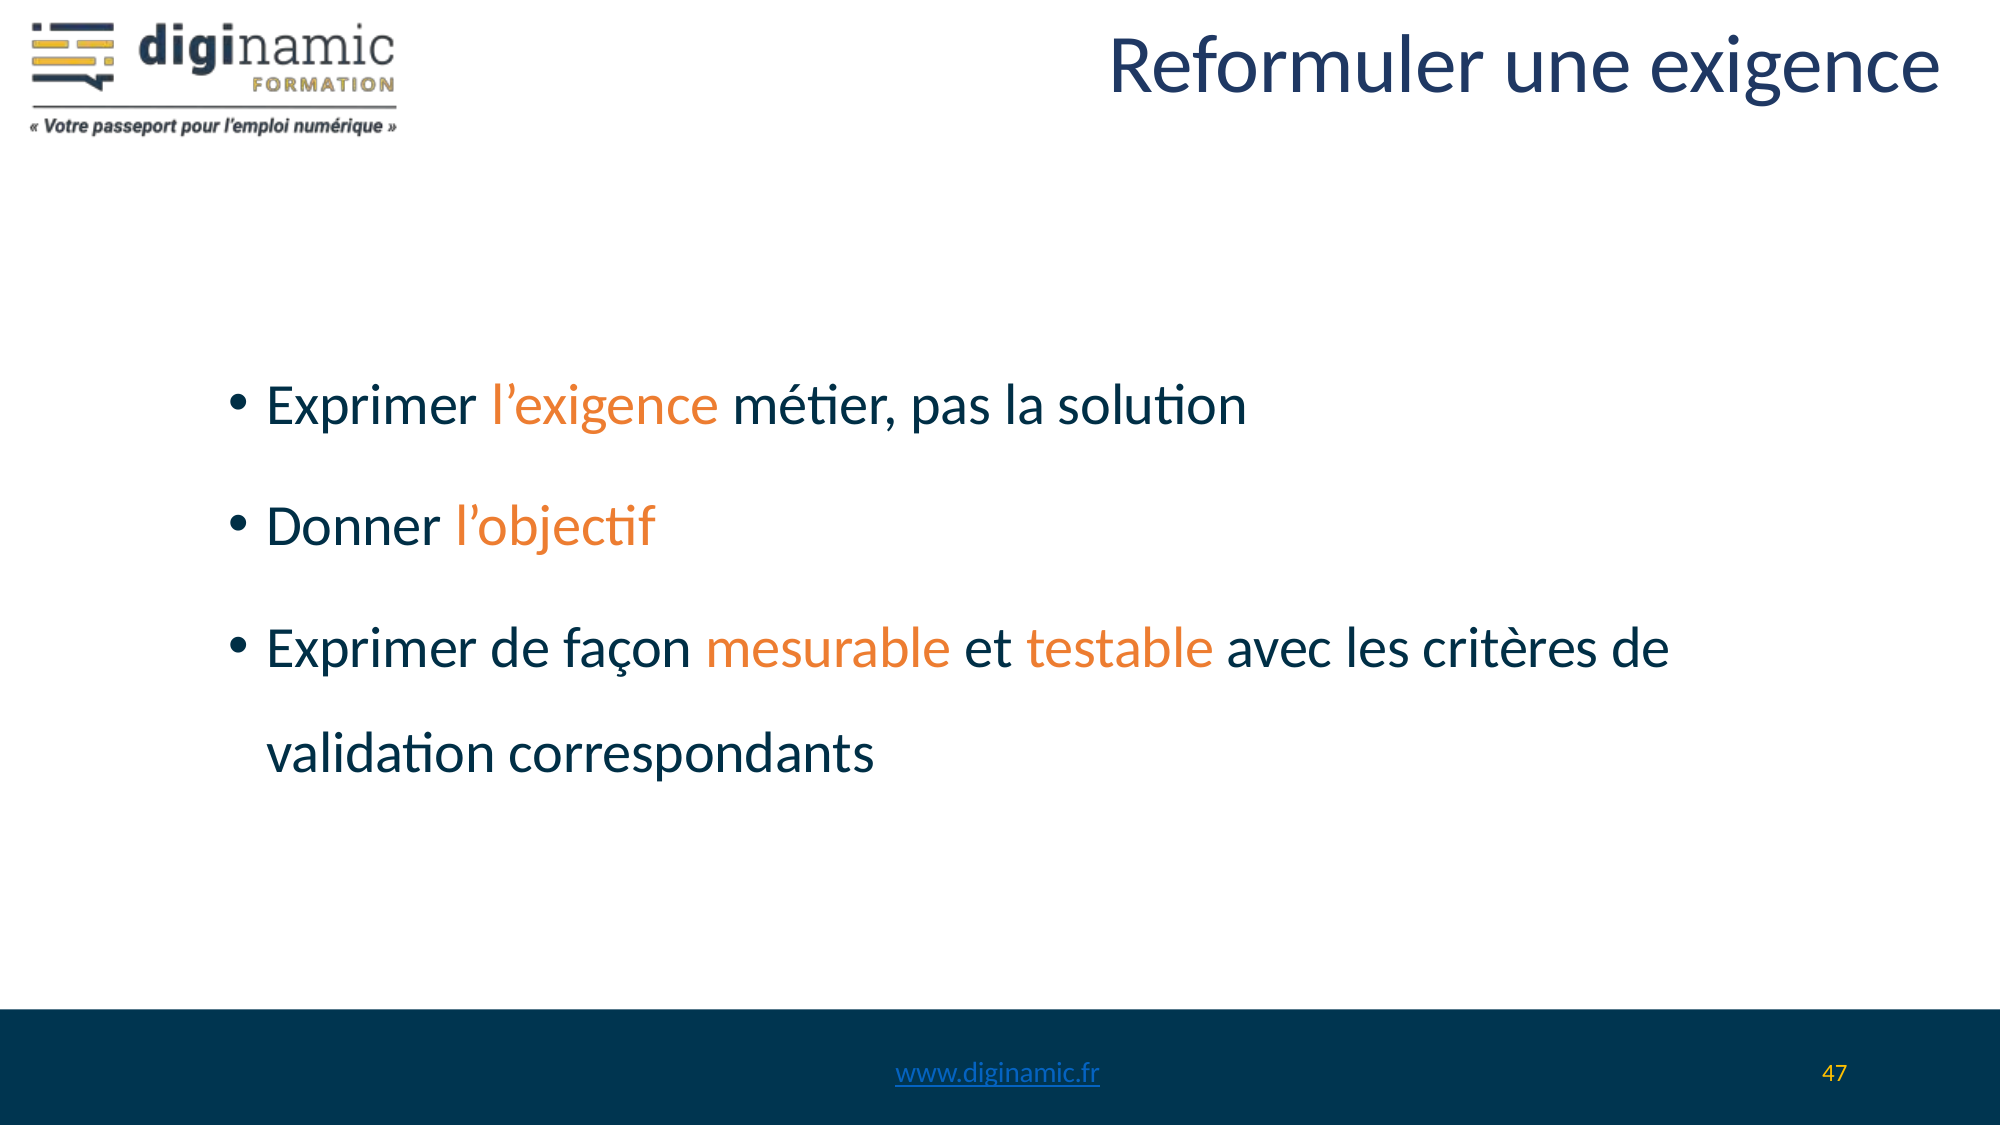

Reformuler une exigence
Exprimer l’exigence métier, pas la solution
Donner l’objectif
Exprimer de façon mesurable et testable avec les critères de validation correspondants
www.diginamic.fr
47